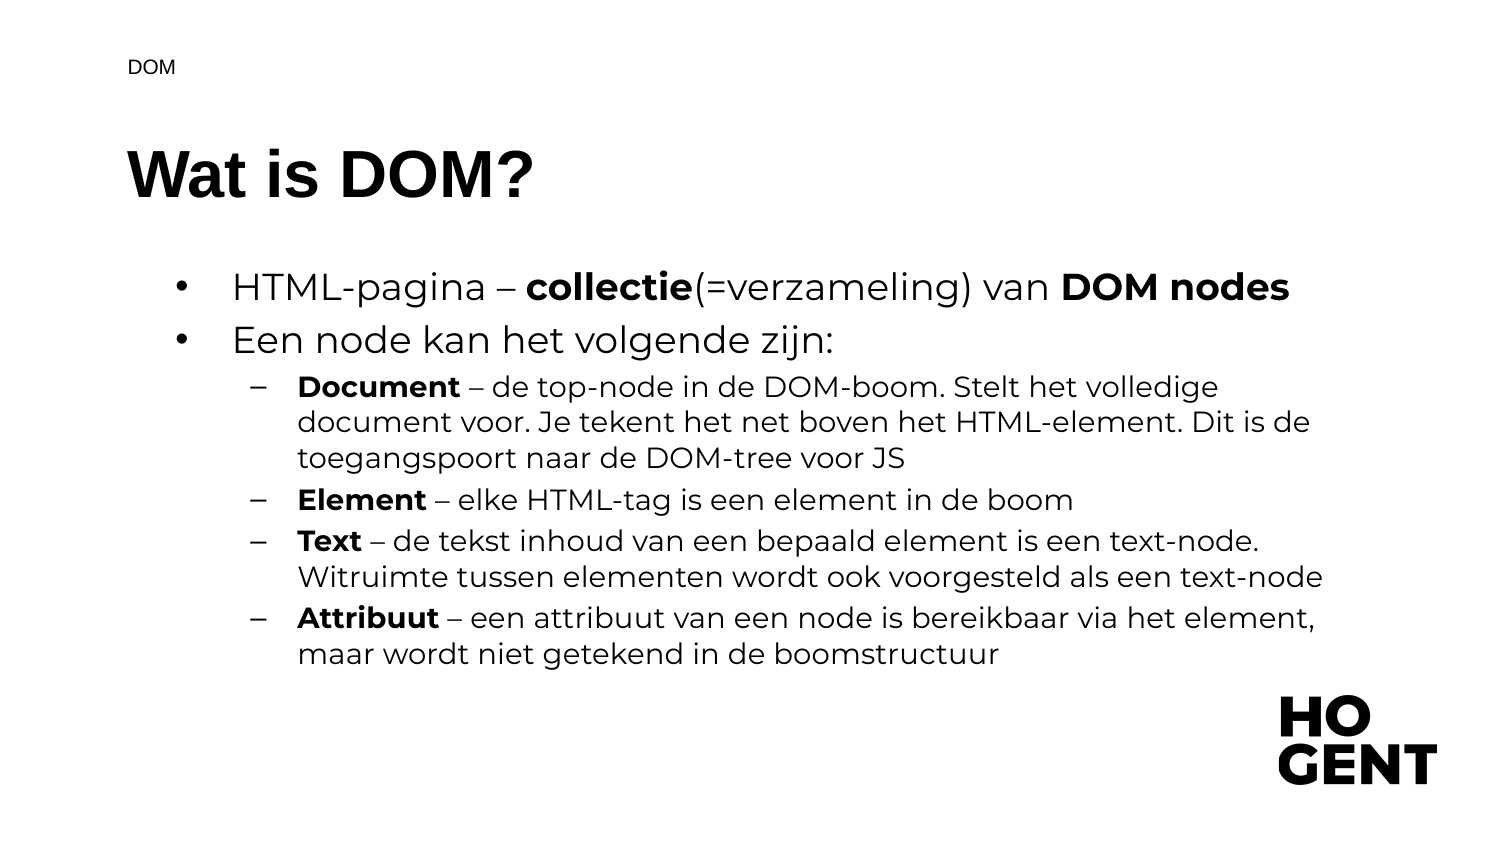

DOM
Wat is DOM?
HTML-pagina – collectie(=verzameling) van DOM nodes
Een node kan het volgende zijn:
Document – de top-node in de DOM-boom. Stelt het volledige document voor. Je tekent het net boven het HTML-element. Dit is de toegangspoort naar de DOM-tree voor JS
Element – elke HTML-tag is een element in de boom
Text – de tekst inhoud van een bepaald element is een text-node. Witruimte tussen elementen wordt ook voorgesteld als een text-node
Attribuut – een attribuut van een node is bereikbaar via het element, maar wordt niet getekend in de boomstructuur